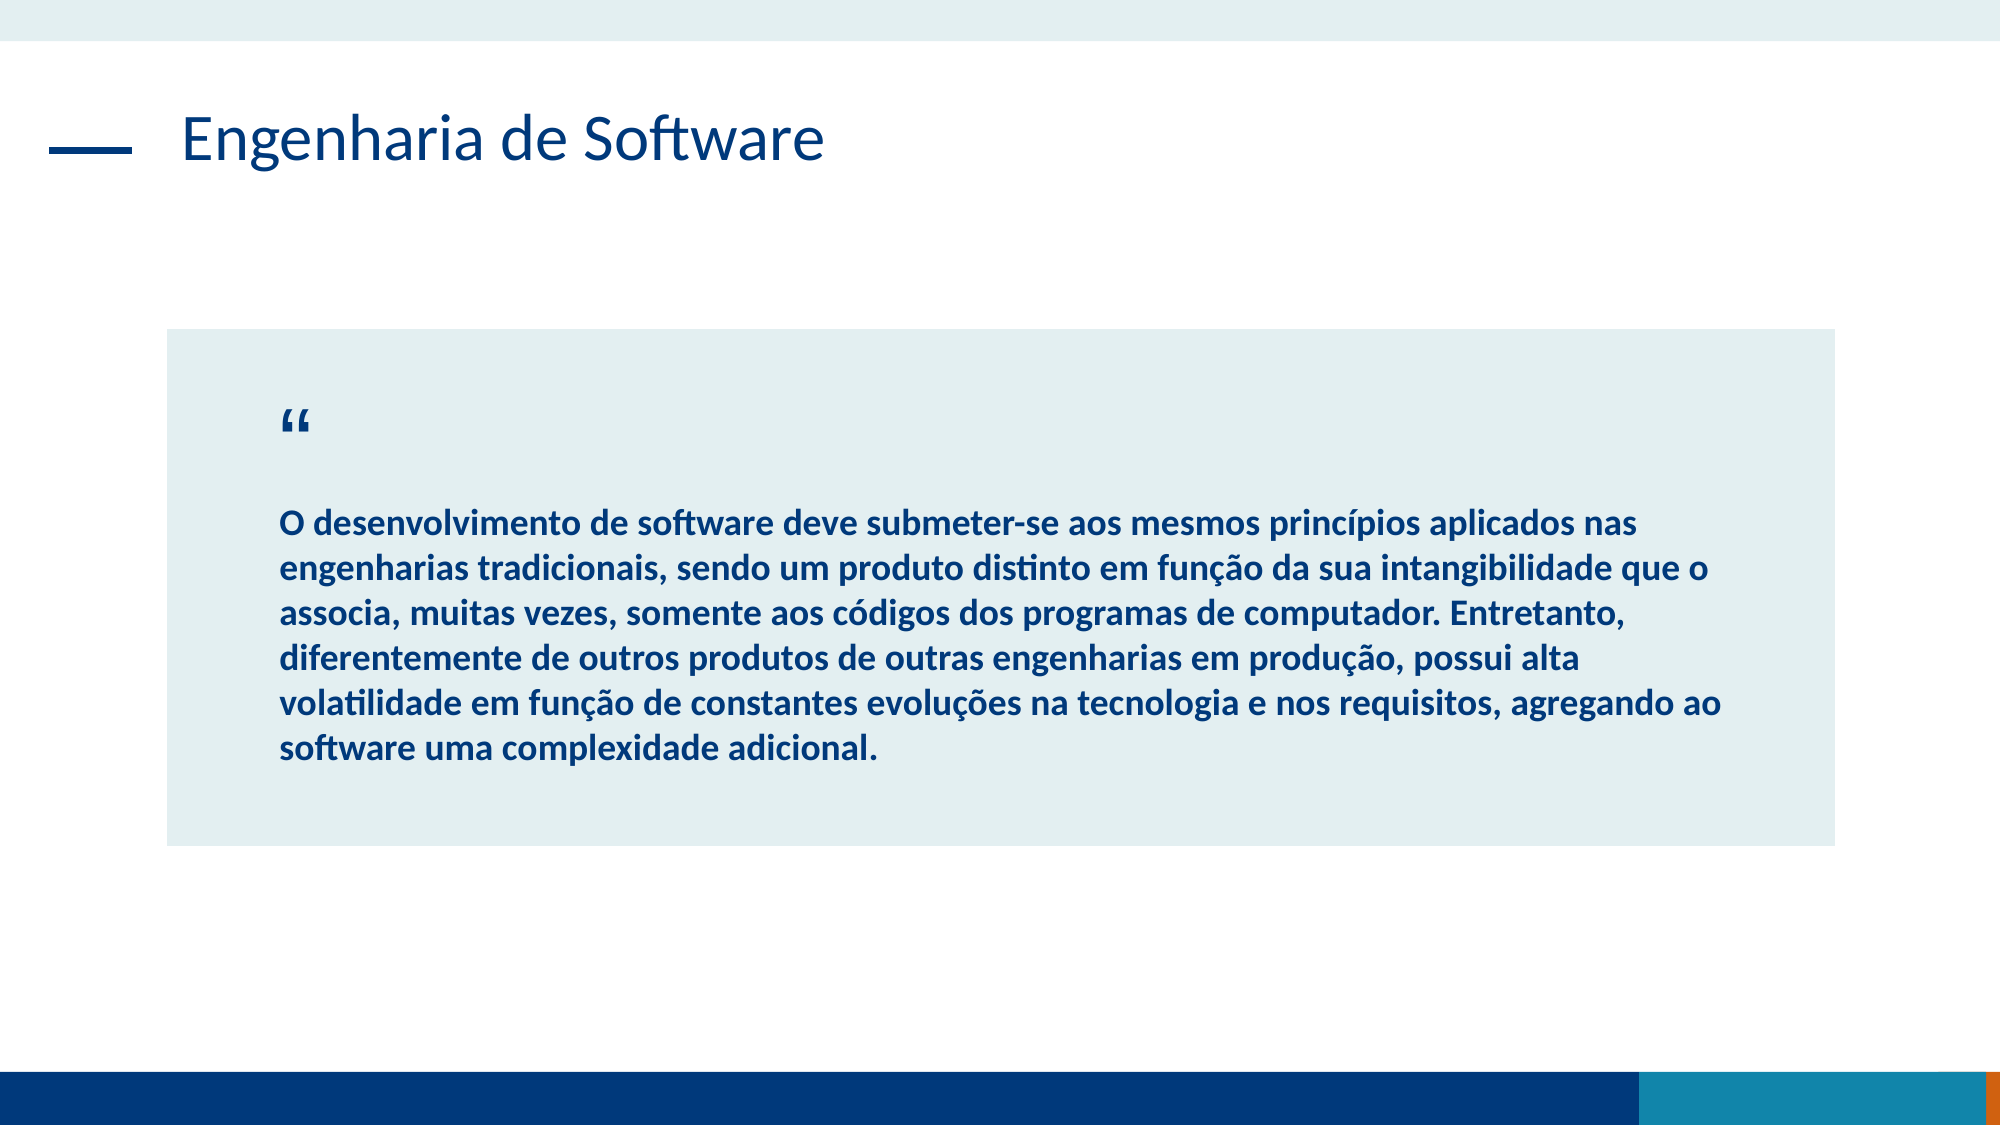

Engenharia de Software

“
O desenvolvimento de software deve submeter-se aos mesmos princípios aplicados nas engenharias tradicionais, sendo um produto distinto em função da sua intangibilidade que o associa, muitas vezes, somente aos códigos dos programas de computador. Entretanto, diferentemente de outros produtos de outras engenharias em produção, possui alta volatilidade em função de constantes evoluções na tecnologia e nos requisitos, agregando ao software uma complexidade adicional.